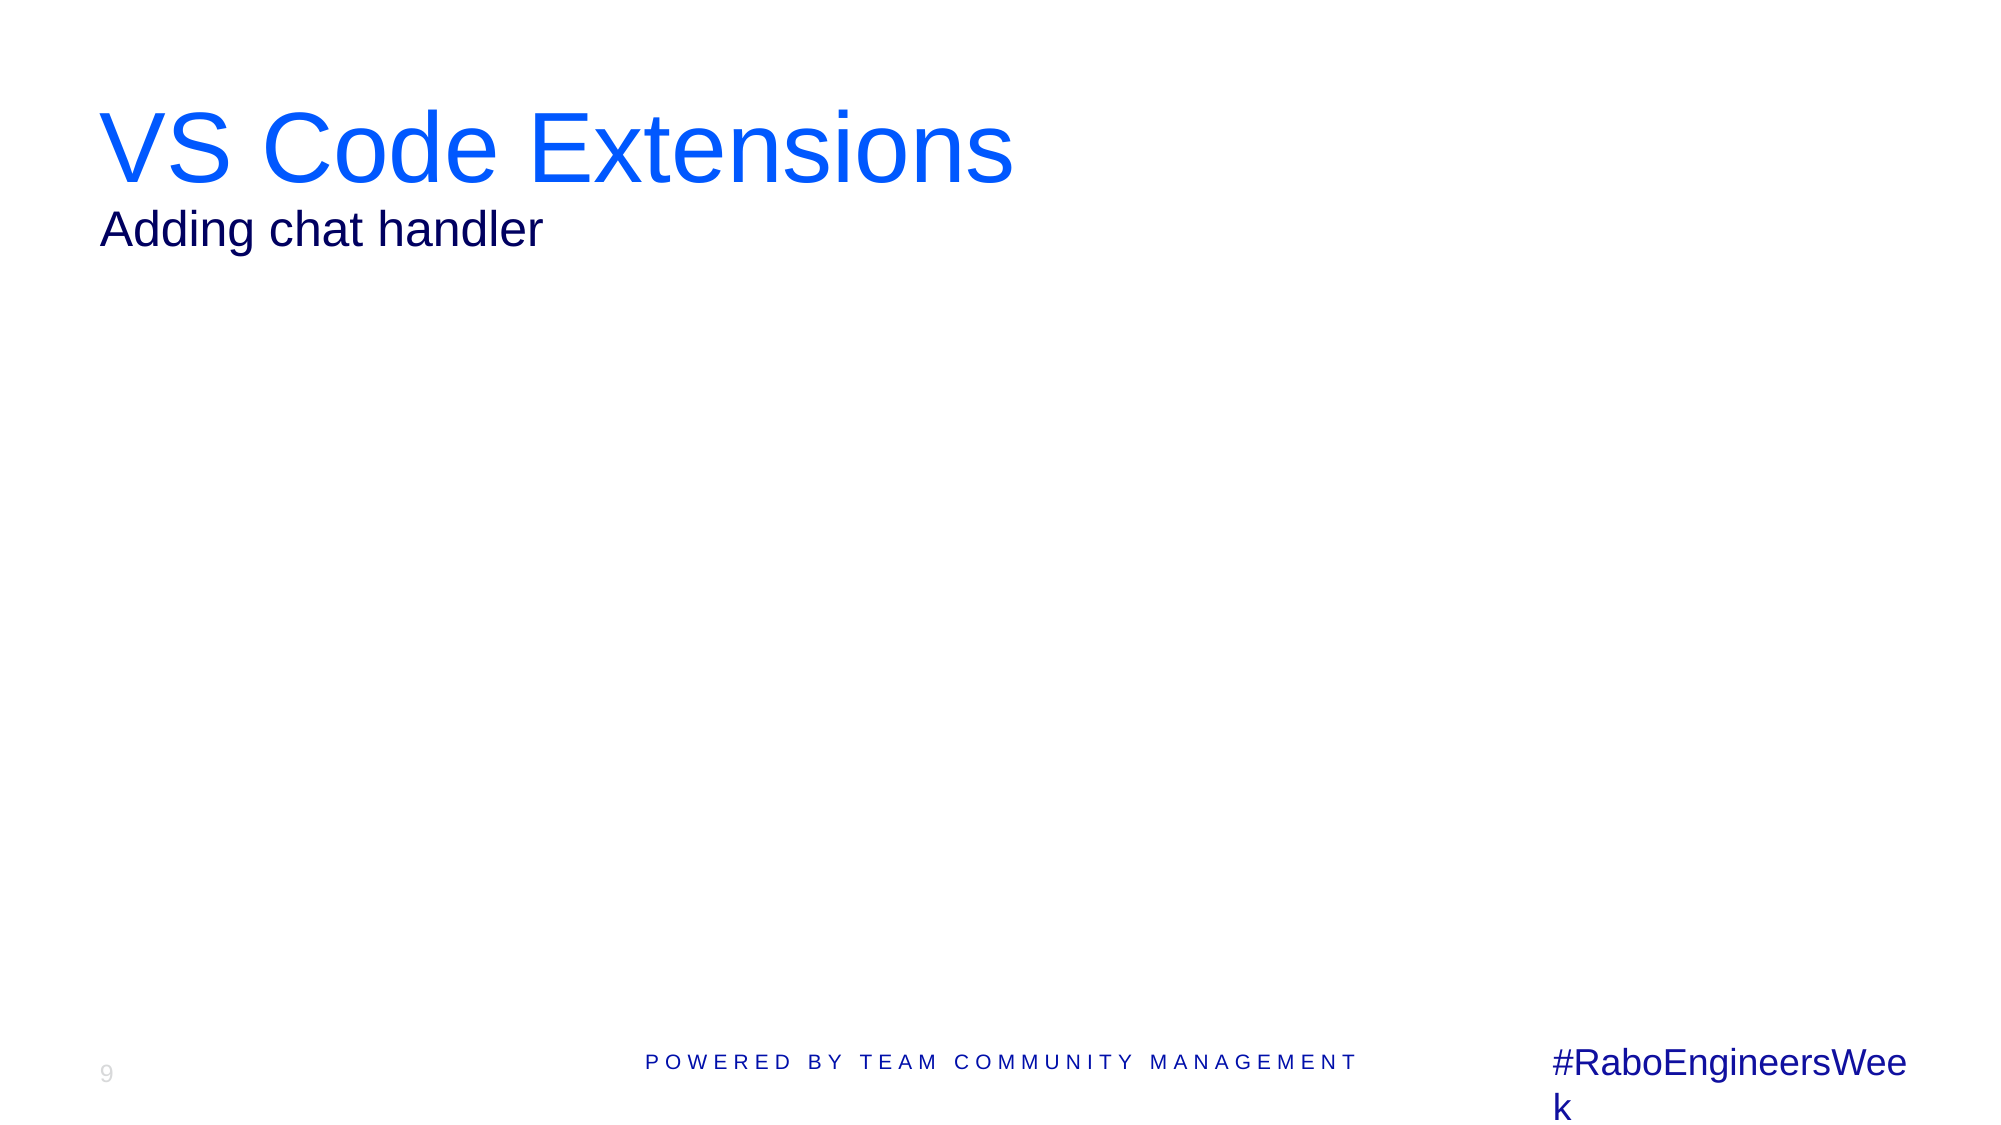

# VS Code Extensions
Adding chat handler

9